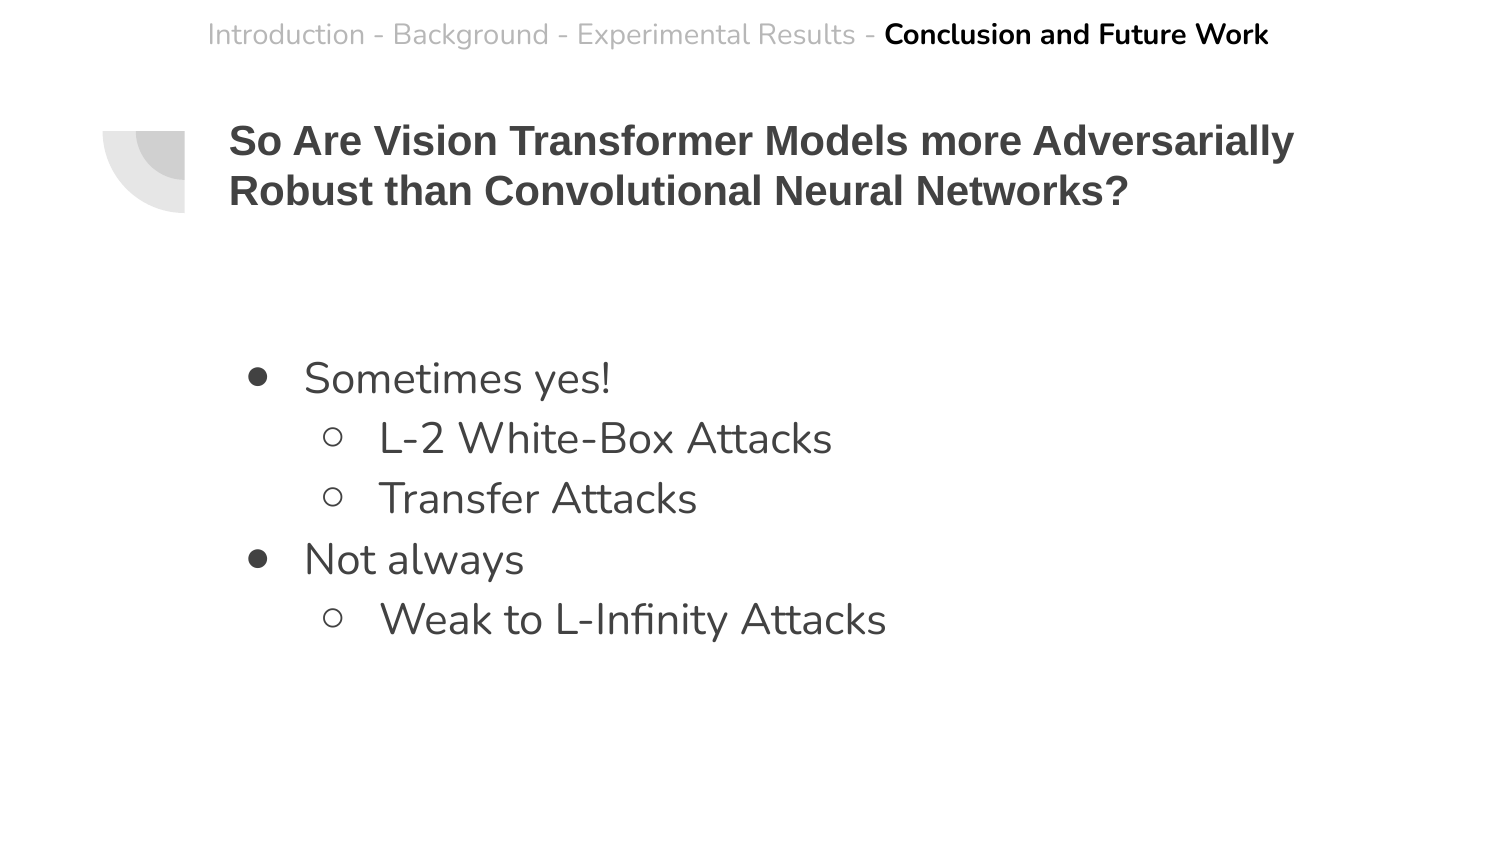

Introduction - Background - Experimental Results - Conclusion and Future Work
# So Are Vision Transformer Models more Adversarially Robust than Convolutional Neural Networks?
Sometimes yes!
L-2 White-Box Attacks
Transfer Attacks
Not always
Weak to L-Infinity Attacks